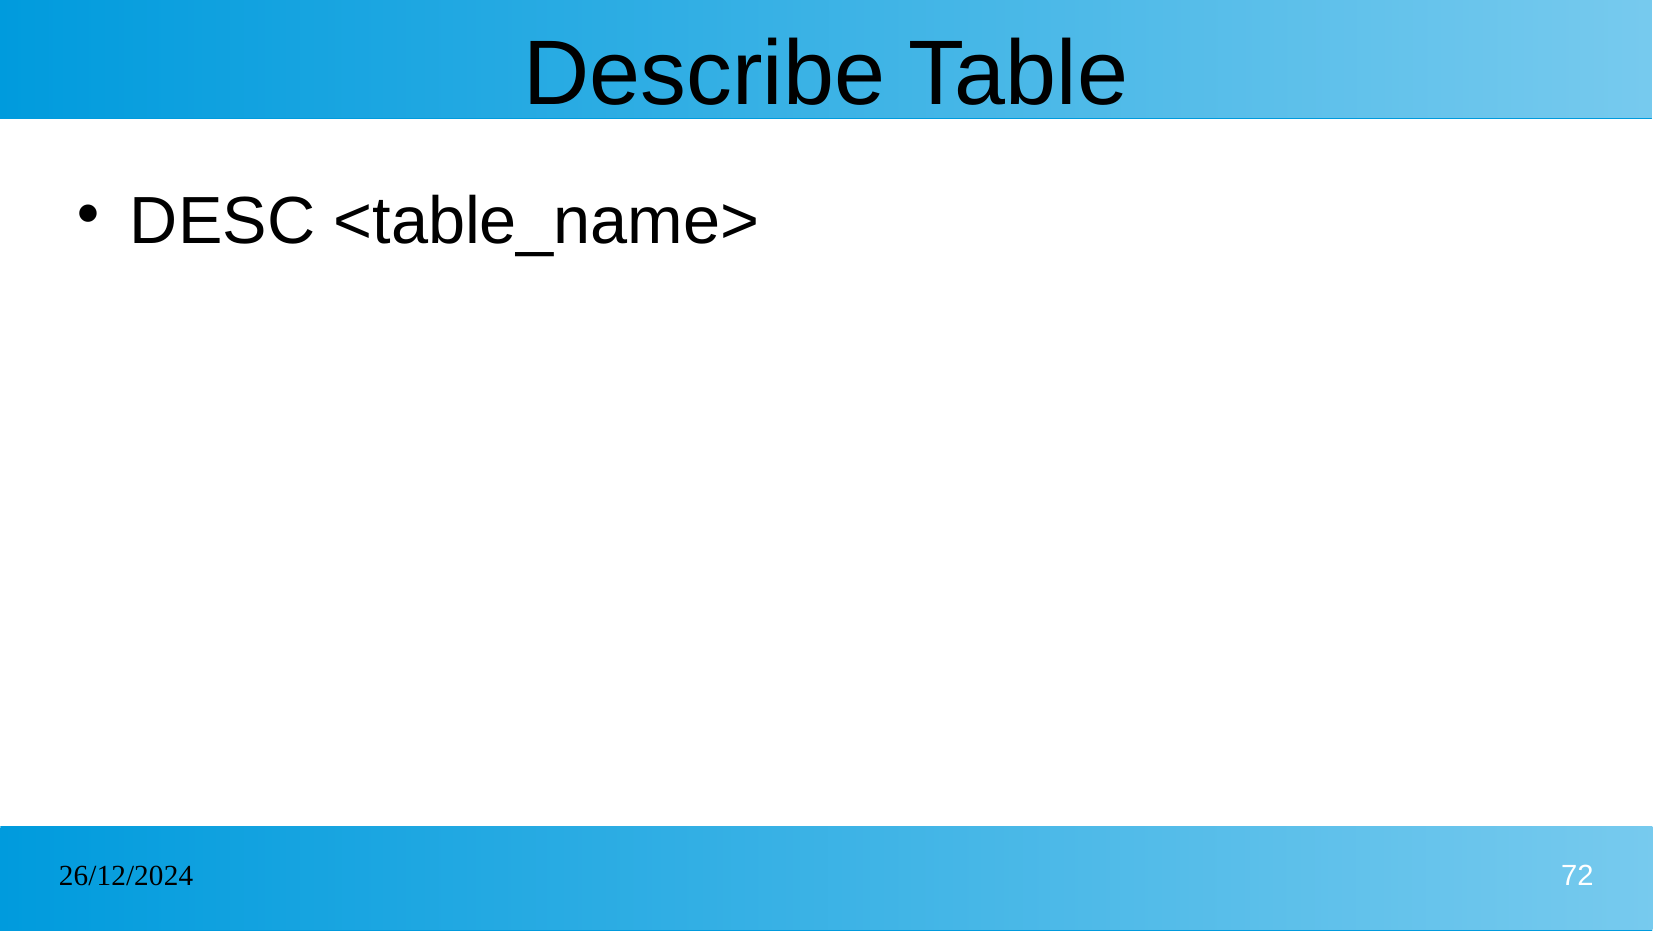

# Describe Table
DESC <table_name>
26/12/2024
72